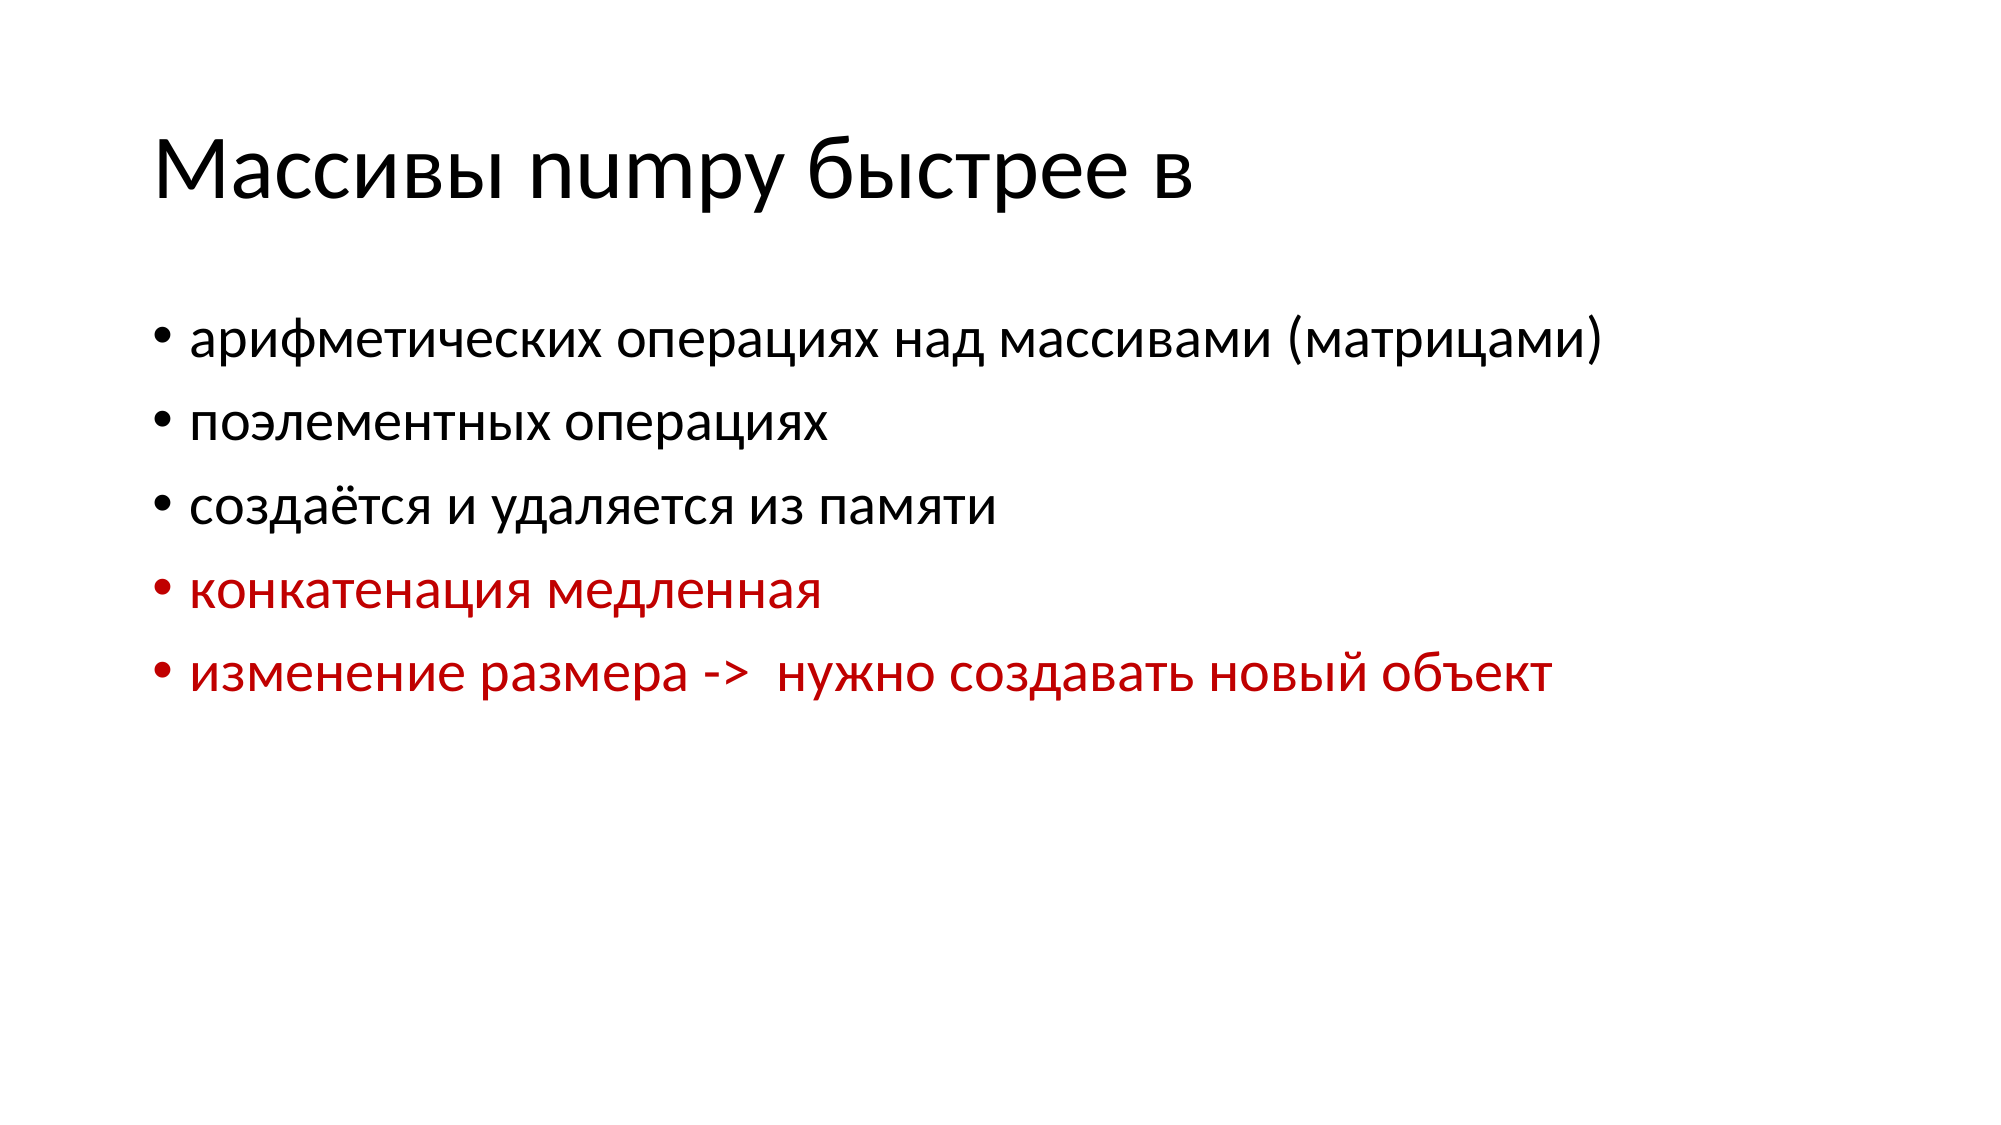

# Массивы numpy быстрее в
арифметических операциях над массивами (матрицами)
поэлементных операциях
создаётся и удаляется из памяти
конкатенация медленная
изменение размера ->  нужно создавать новый объект